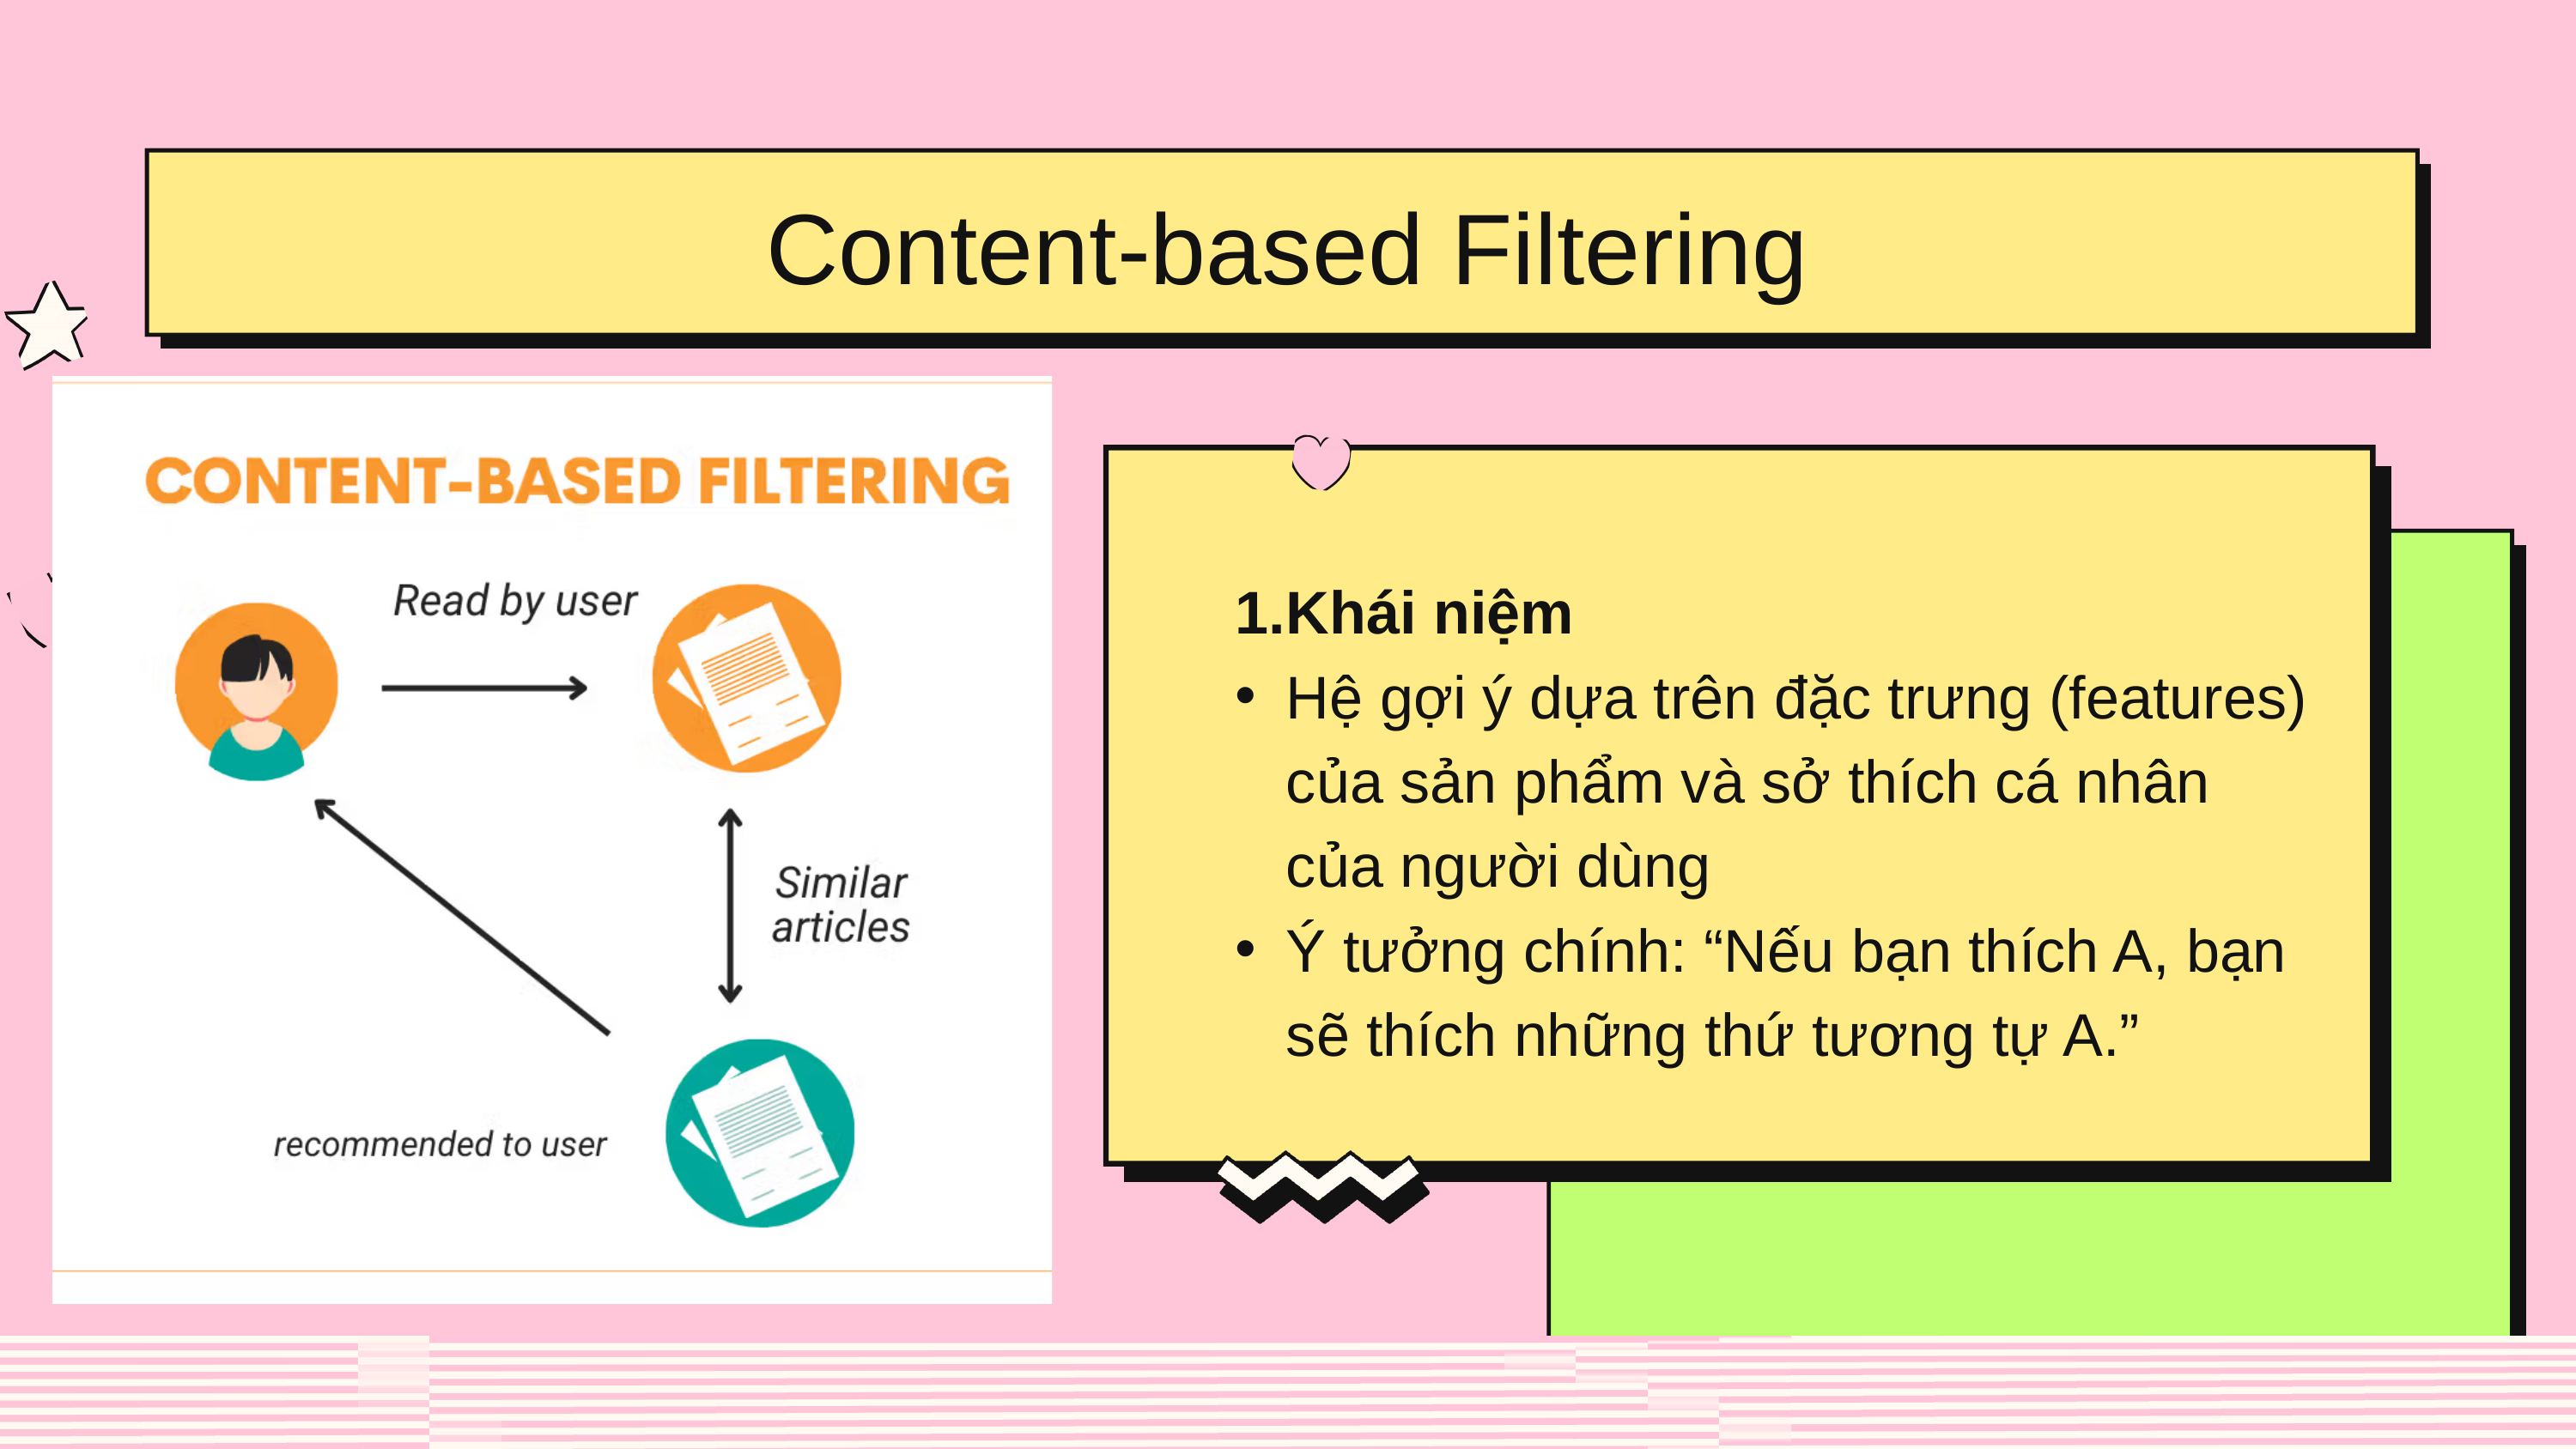

Content-based Filtering

Khái niệm
Hệ gợi ý dựa trên đặc trưng (features) của sản phẩm và sở thích cá nhân của người dùng
Ý tưởng chính: “Nếu bạn thích A, bạn sẽ thích những thứ tương tự A.”